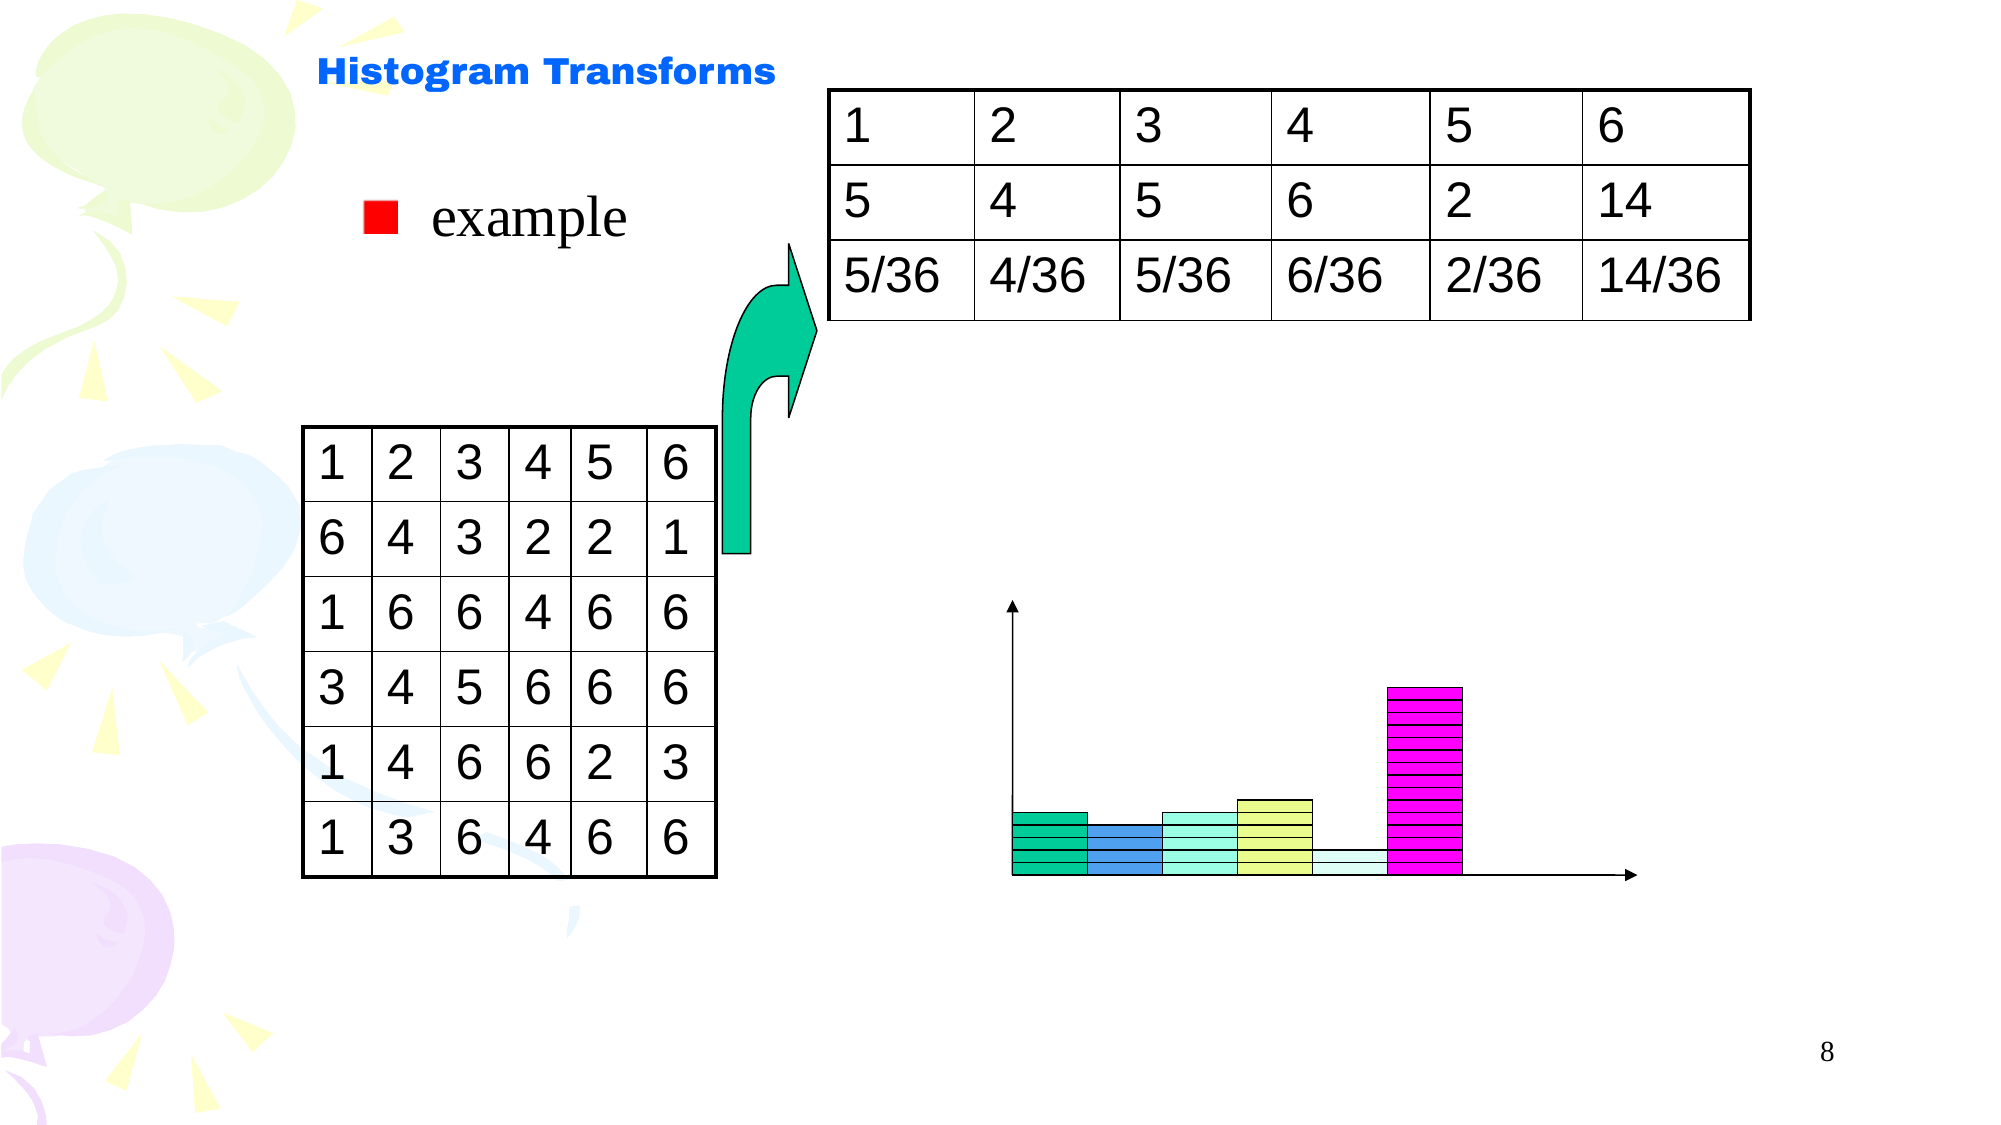

Histogram Transforms
| 1 | 2 | 3 | 4 | 5 | 6 |
| --- | --- | --- | --- | --- | --- |
| 5 | 4 | 5 | 6 | 2 | 14 |
| 5/36 | 4/36 | 5/36 | 6/36 | 2/36 | 14/36 |
example

| 1 | 2 | 3 | 4 | 5 | 6 |
| --- | --- | --- | --- | --- | --- |
| 6 | 4 | 3 | 2 | 2 | 1 |
| 1 | 6 | 6 | 4 | 6 | 6 |
| 3 | 4 | 5 | 6 | 6 | 6 |
| 1 | 4 | 6 | 6 | 2 | 3 |
| 1 | 3 | 6 | 4 | 6 | 6 |

8